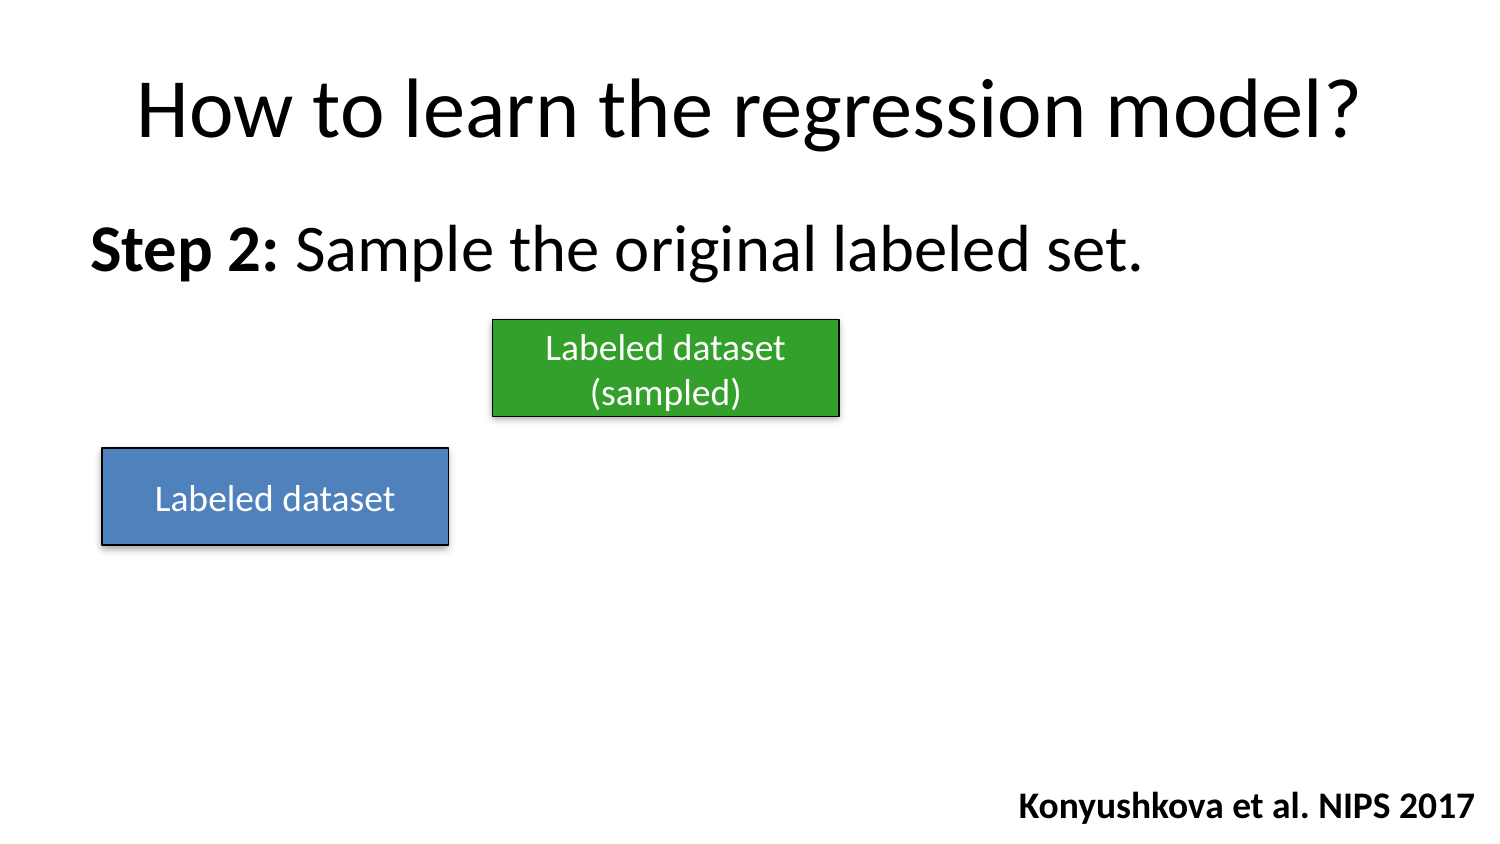

# How to learn the regression model?
Step 2: Sample the original labeled set.

Labeled dataset (sampled)
Labeled dataset
Konyushkova et al. NIPS 2017